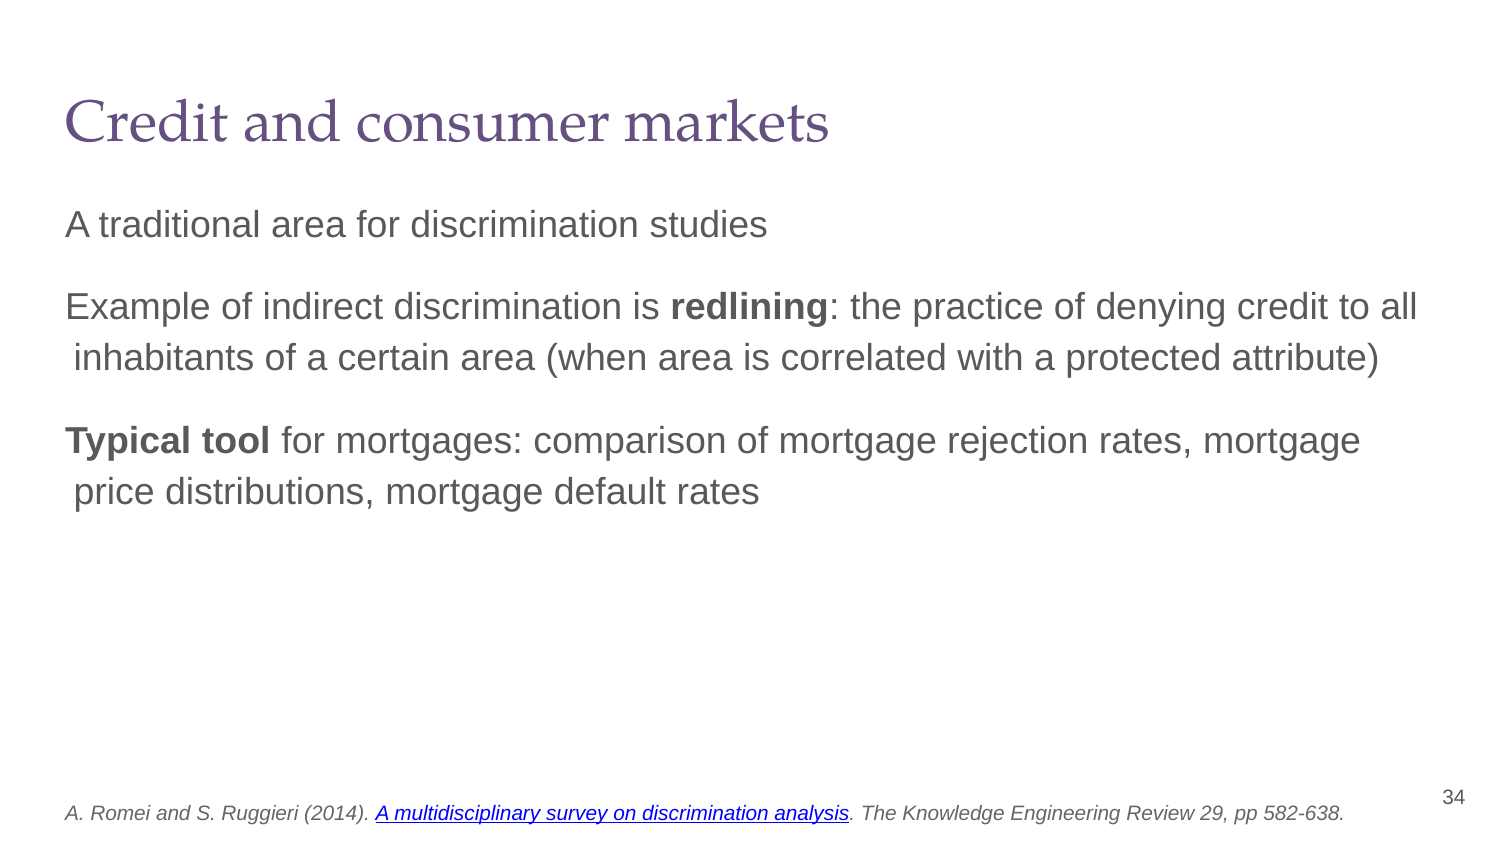

# Credit and consumer markets
A traditional area for discrimination studies
Example of indirect discrimination is redlining: the practice of denying credit to all  inhabitants of a certain area (when area is correlated with a protected attribute)
Typical tool for mortgages: comparison of mortgage rejection rates, mortgage  price distributions, mortgage default rates
34
A. Romei and S. Ruggieri (2014). A multidisciplinary survey on discrimination analysis. The Knowledge Engineering Review 29, pp 582-638.